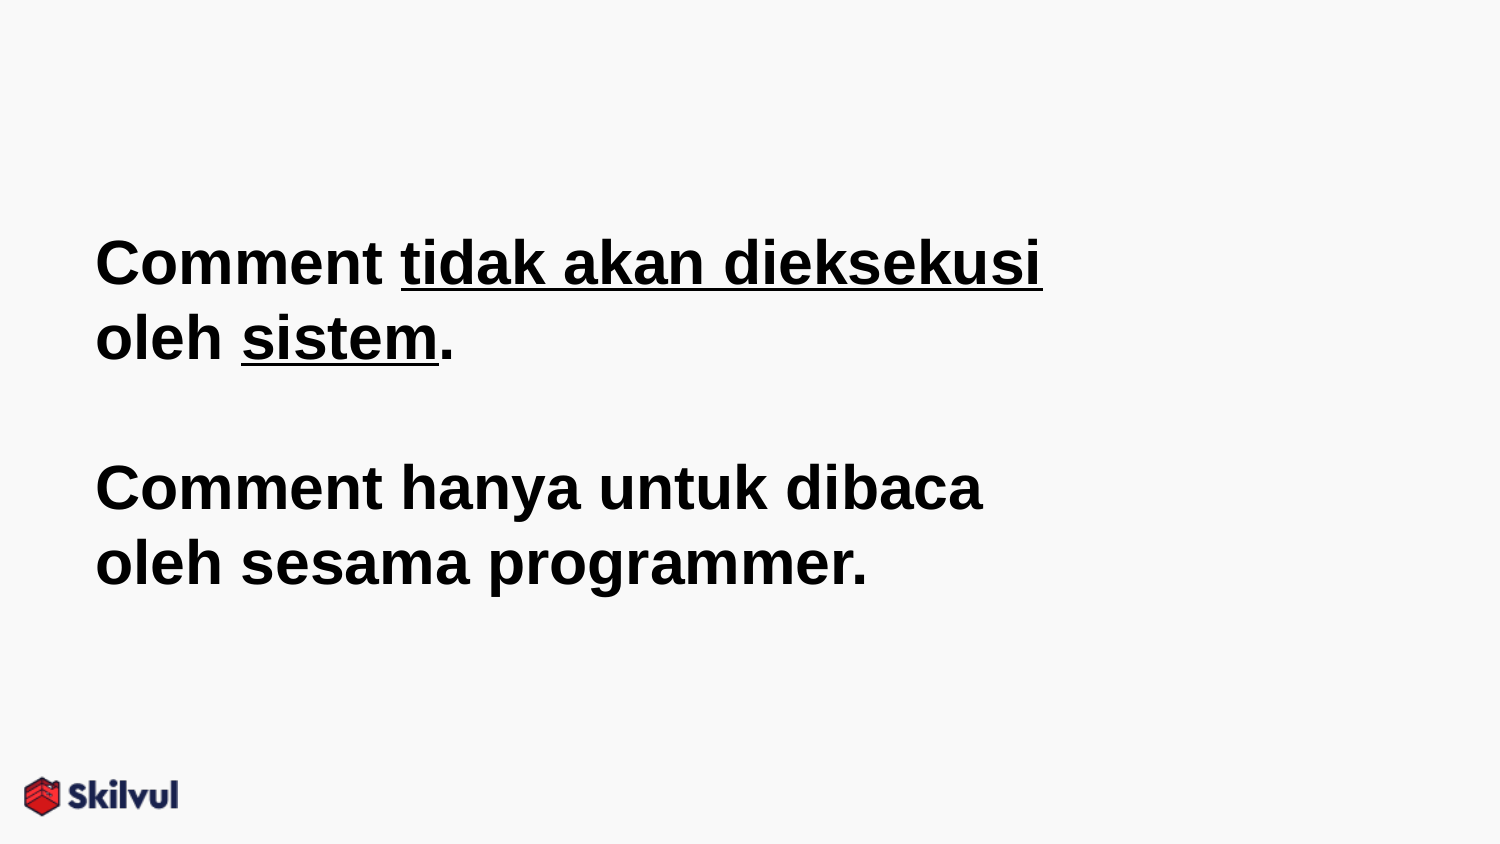

# Comment tidak akan dieksekusi oleh sistem.

Comment hanya untuk dibaca oleh sesama programmer.